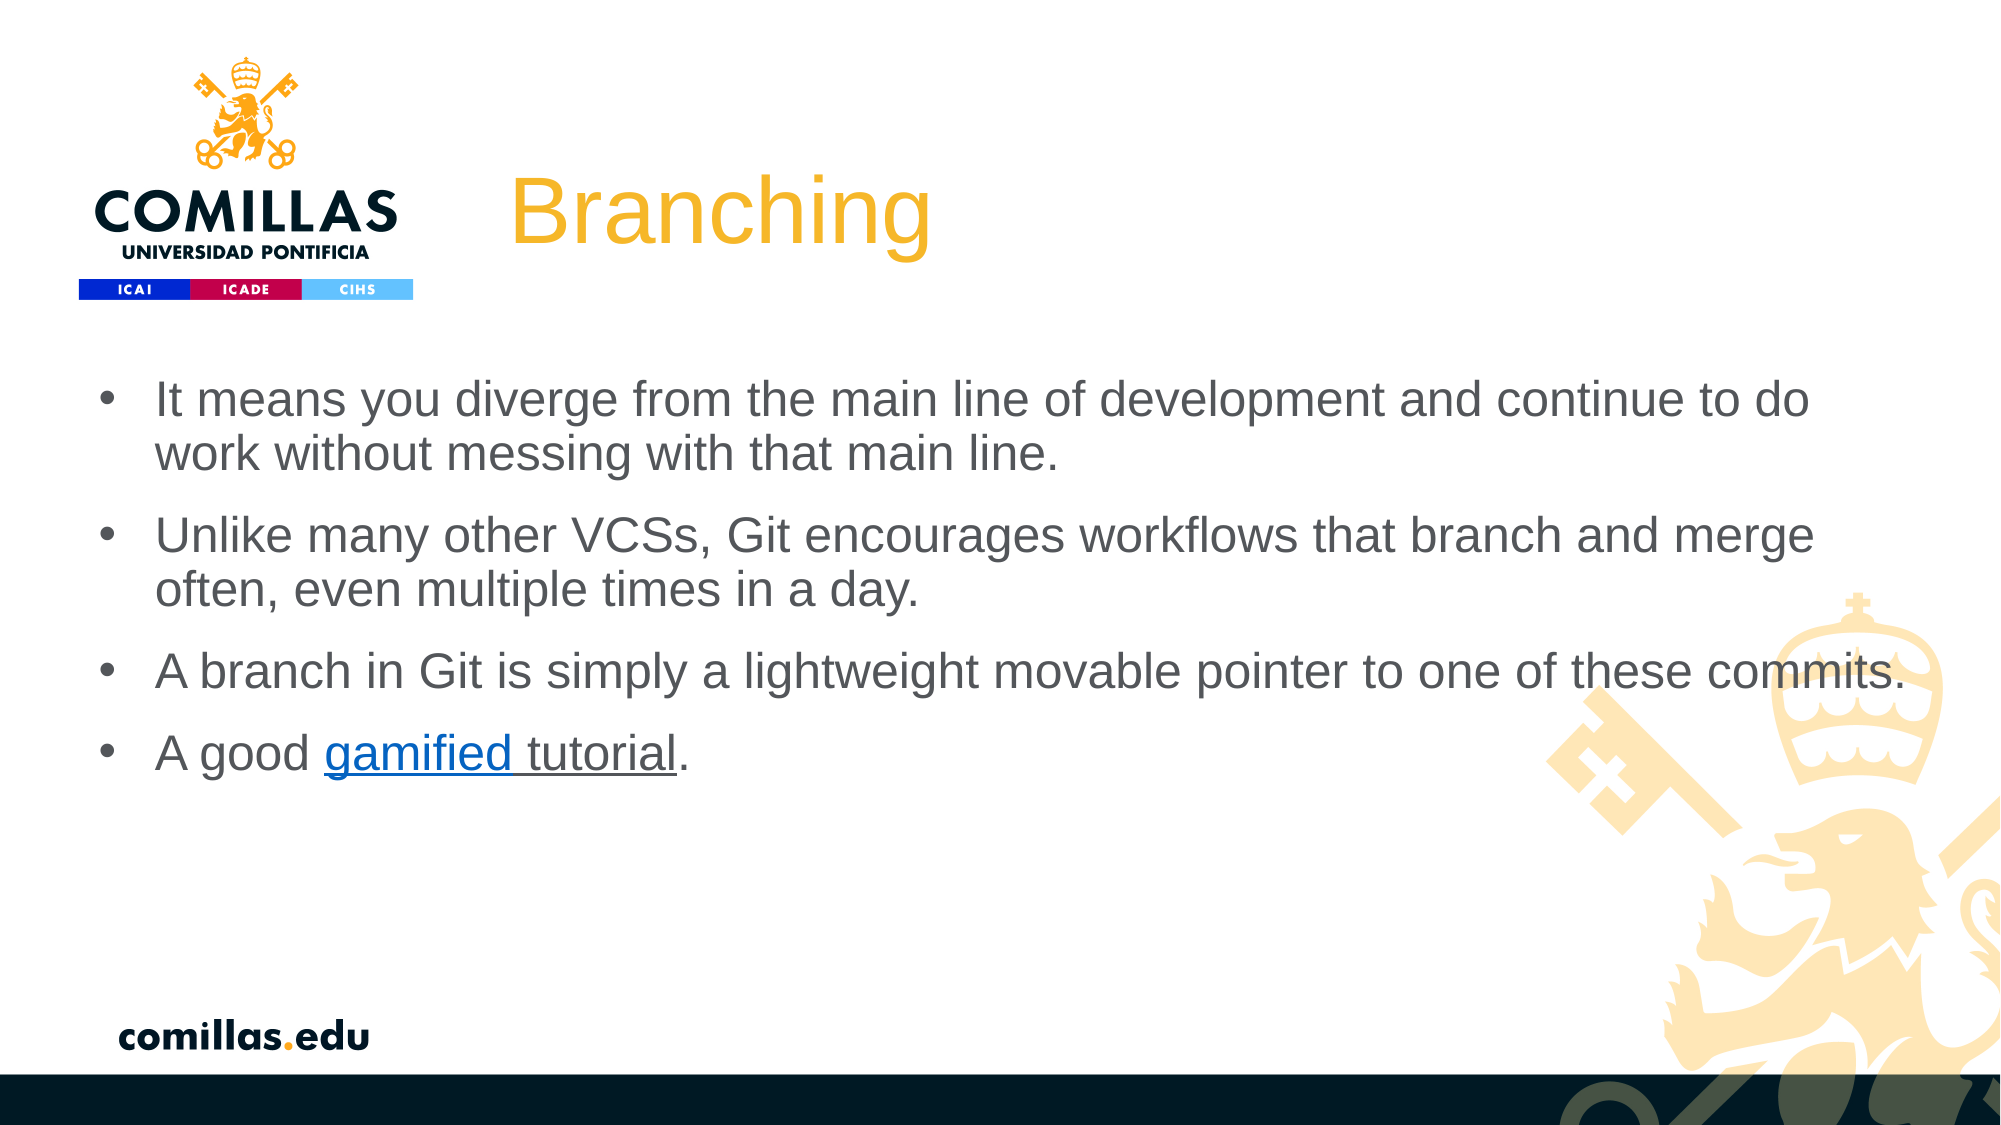

# Branching
It means you diverge from the main line of development and continue to do work without messing with that main line.
Unlike many other VCSs, Git encourages workflows that branch and merge often, even multiple times in a day.
A branch in Git is simply a lightweight movable pointer to one of these commits.
A good gamified tutorial.